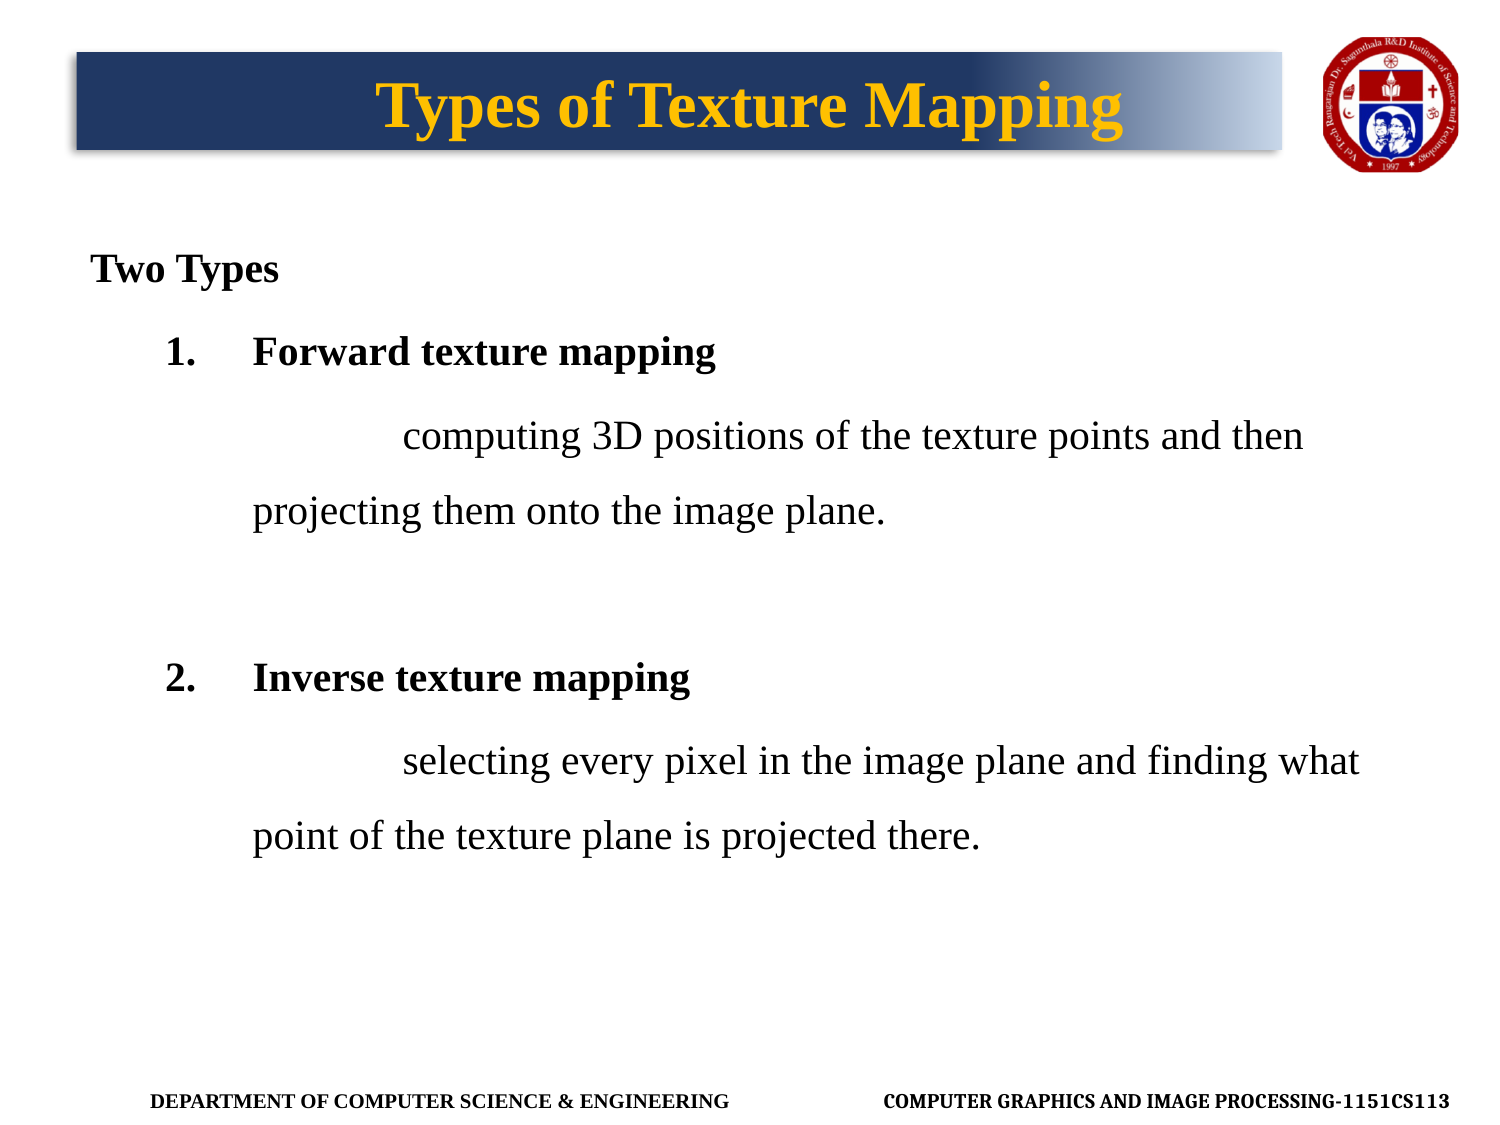

# Types of Texture Mapping
Two Types
Forward texture mapping
		computing 3D positions of the texture points and then projecting them onto the image plane.

Inverse texture mapping
		selecting every pixel in the image plane and finding what point of the texture plane is projected there.